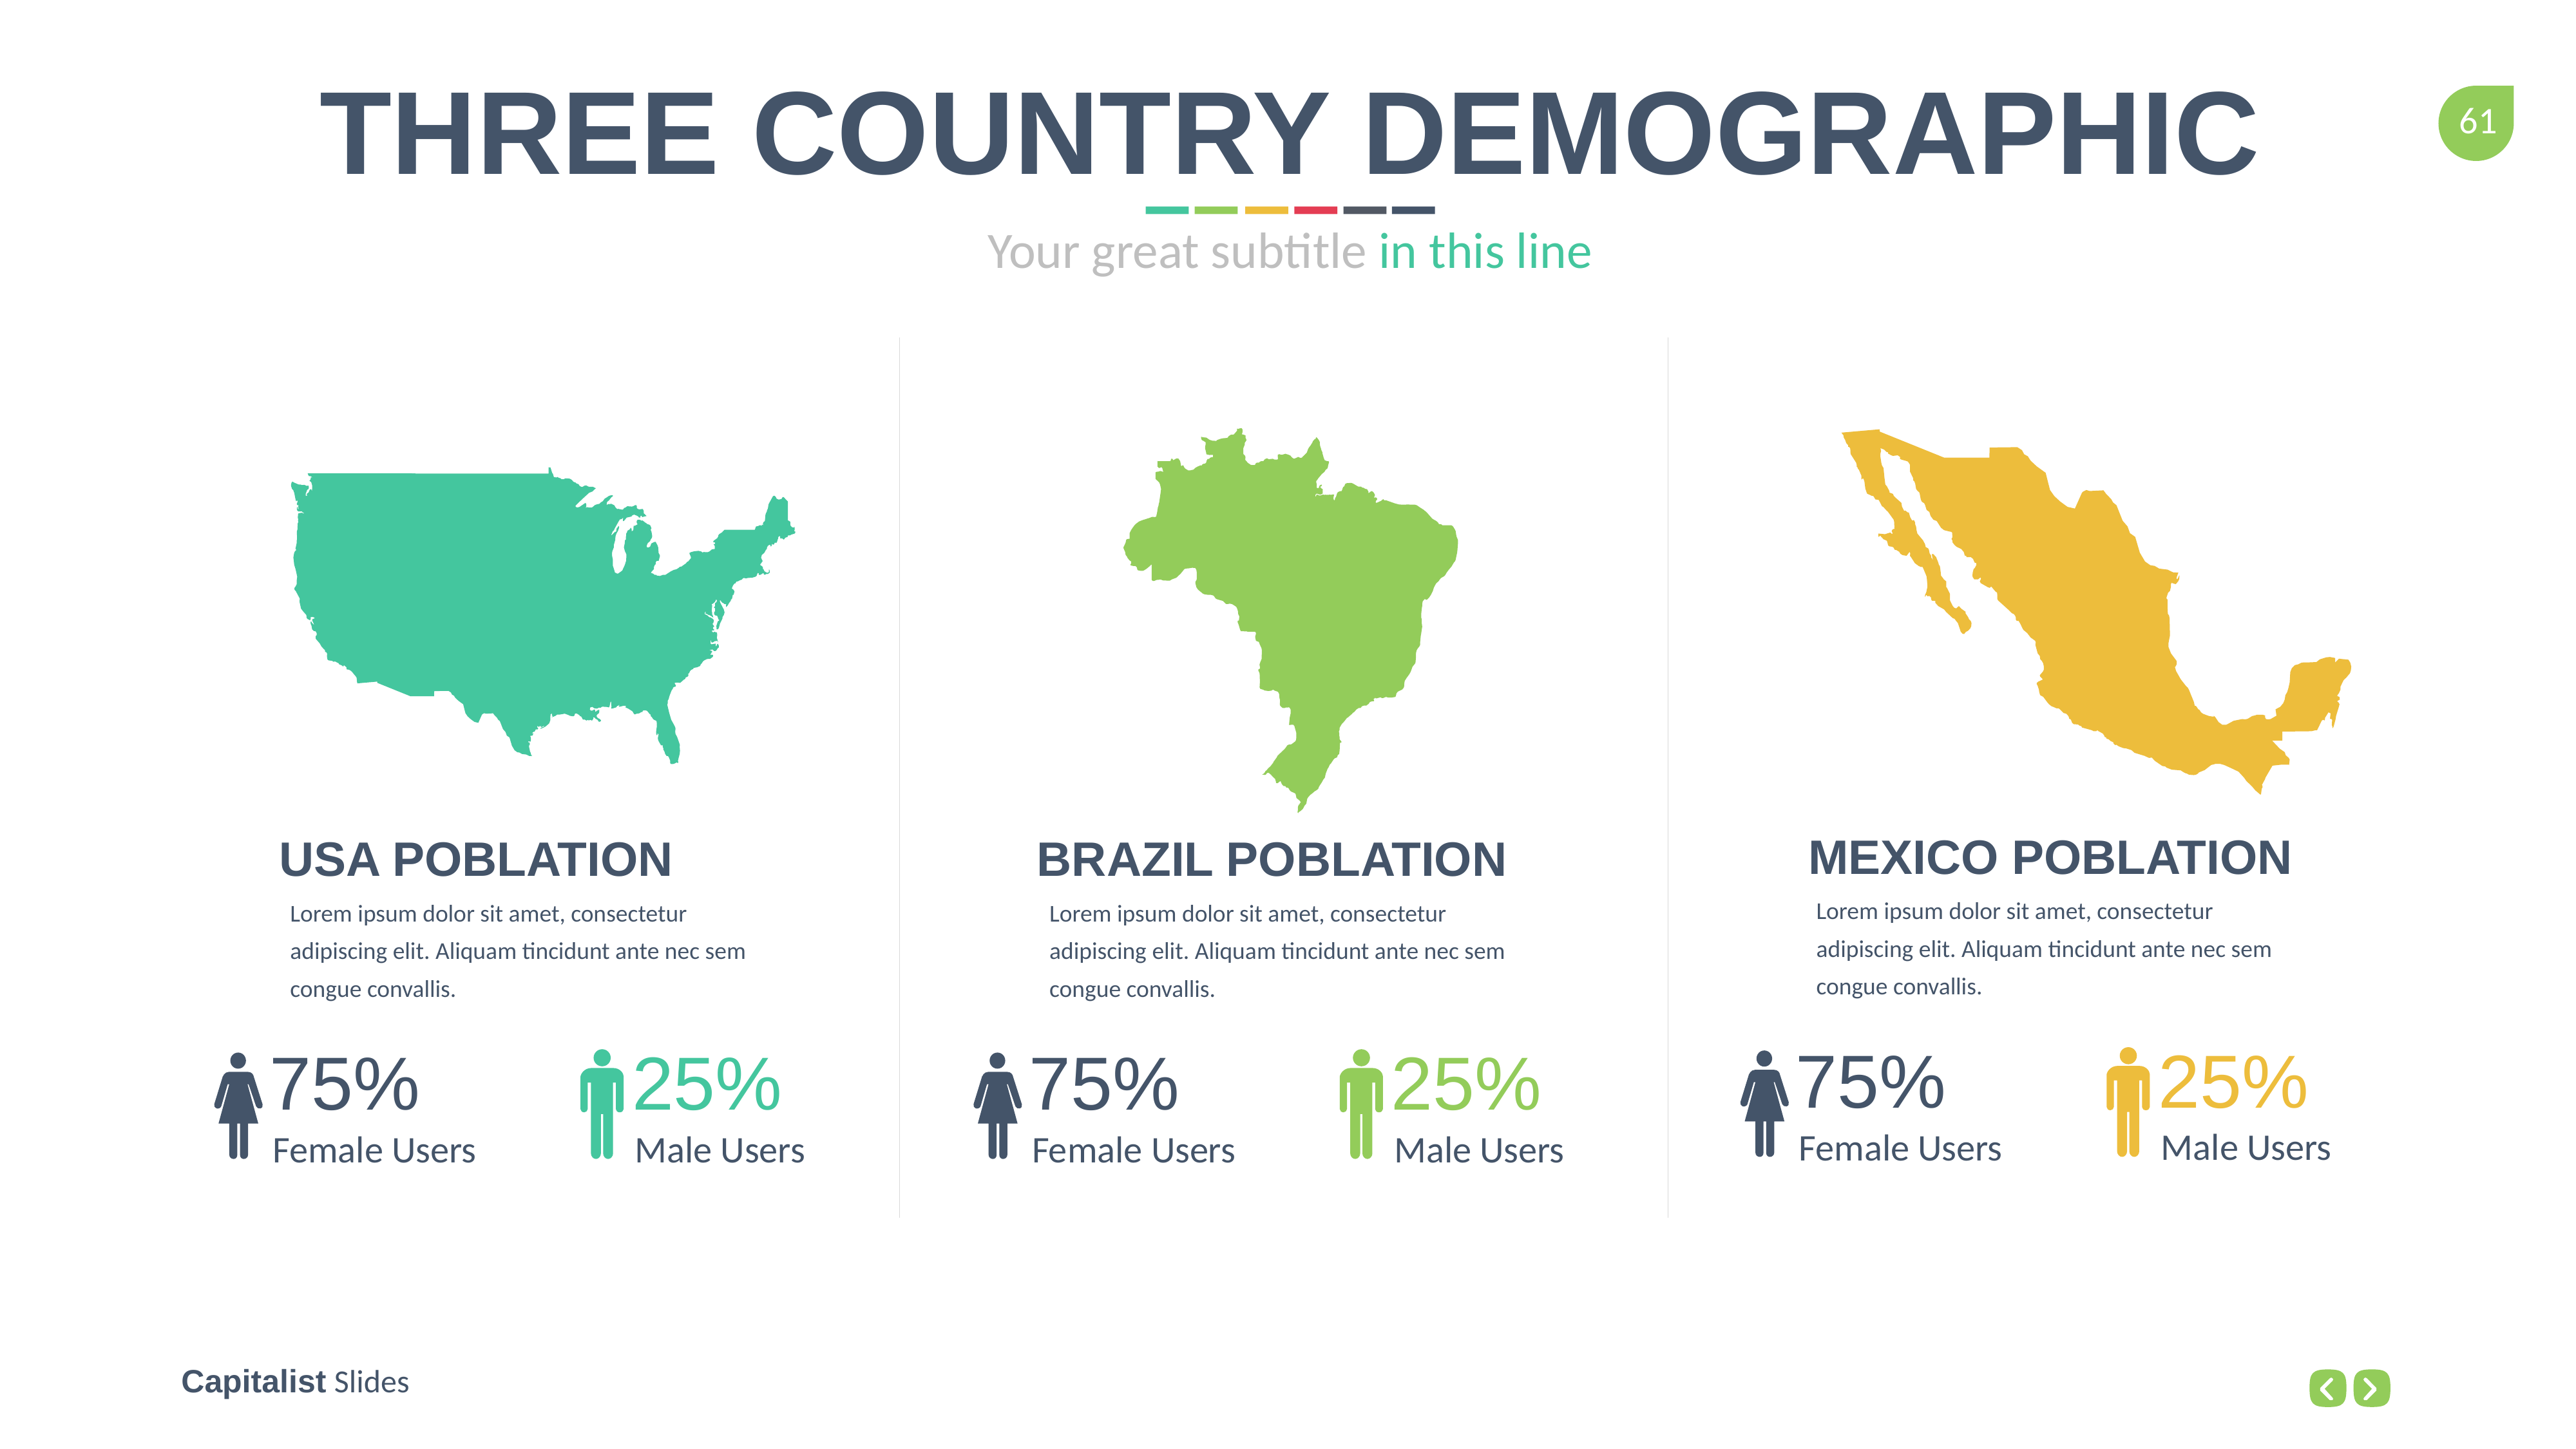

THREE COUNTRY DEMOGRAPHIC

Your great subtitle in this line

MEXICO POBLATION
Lorem ipsum dolor sit amet, consectetur adipiscing elit. Aliquam tincidunt ante nec sem congue convallis.
USA POBLATION
Lorem ipsum dolor sit amet, consectetur adipiscing elit. Aliquam tincidunt ante nec sem congue convallis.
BRAZIL POBLATION
Lorem ipsum dolor sit amet, consectetur adipiscing elit. Aliquam tincidunt ante nec sem congue convallis.
25%

Male Users
75%

Female Users
25%

Male Users
25%

Male Users
75%

Female Users
75%

Female Users